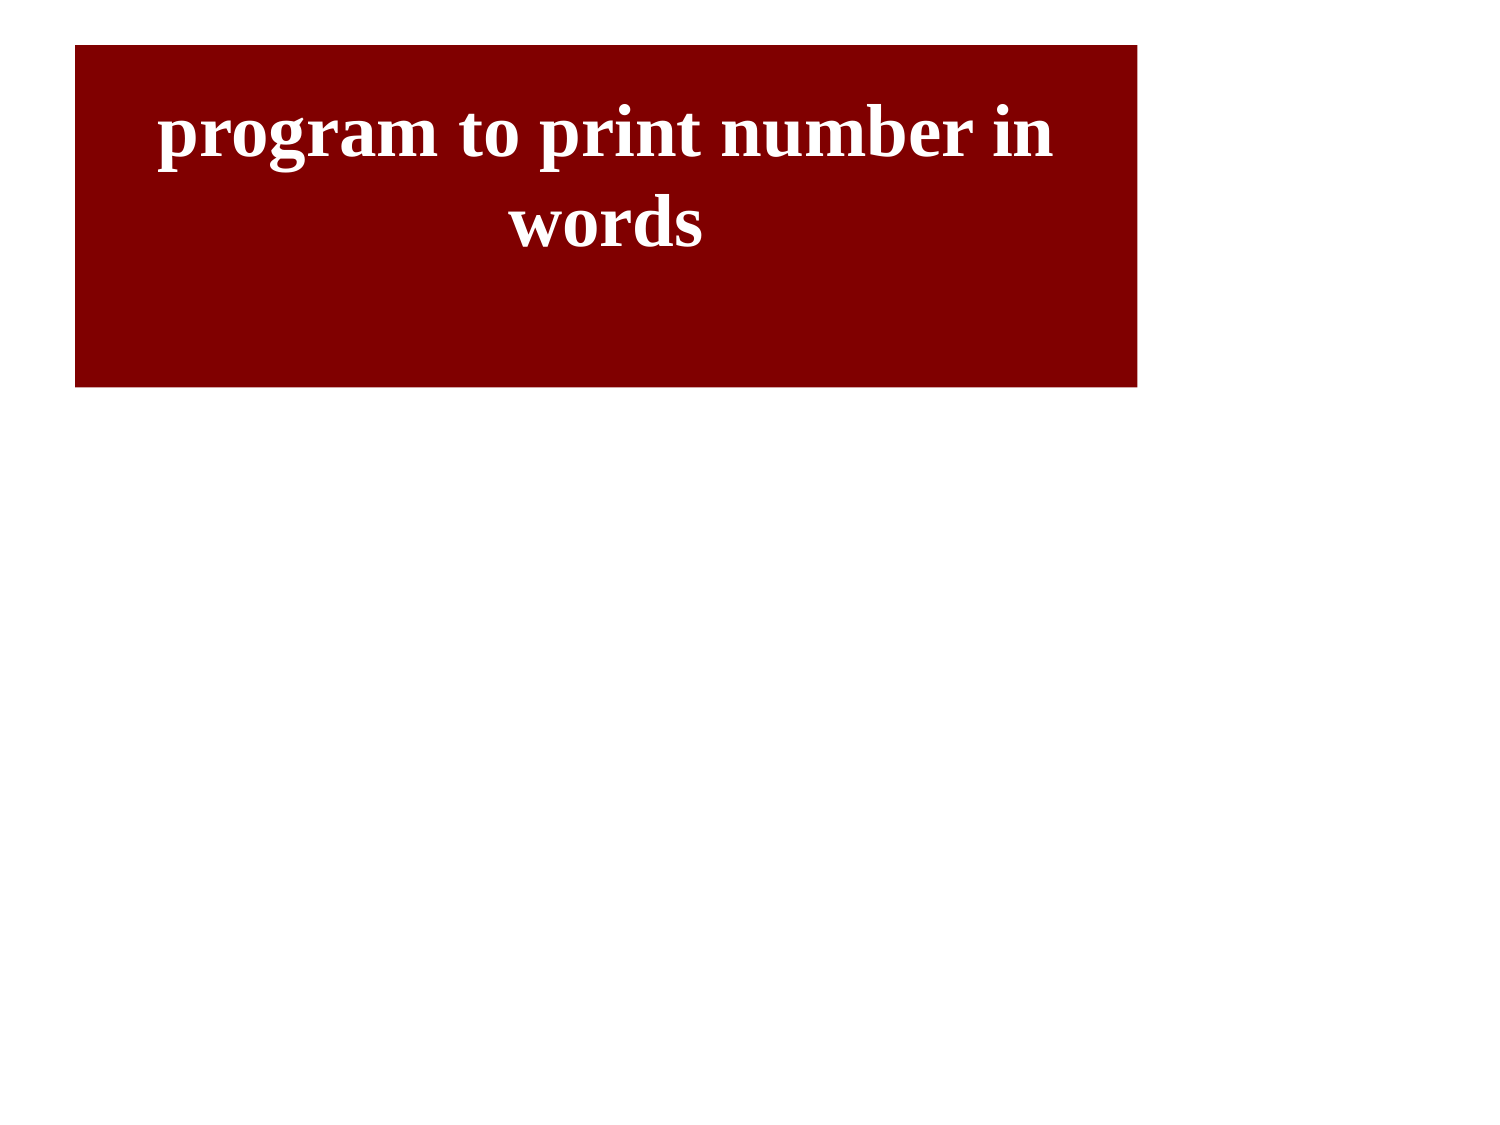

# program to print number in words